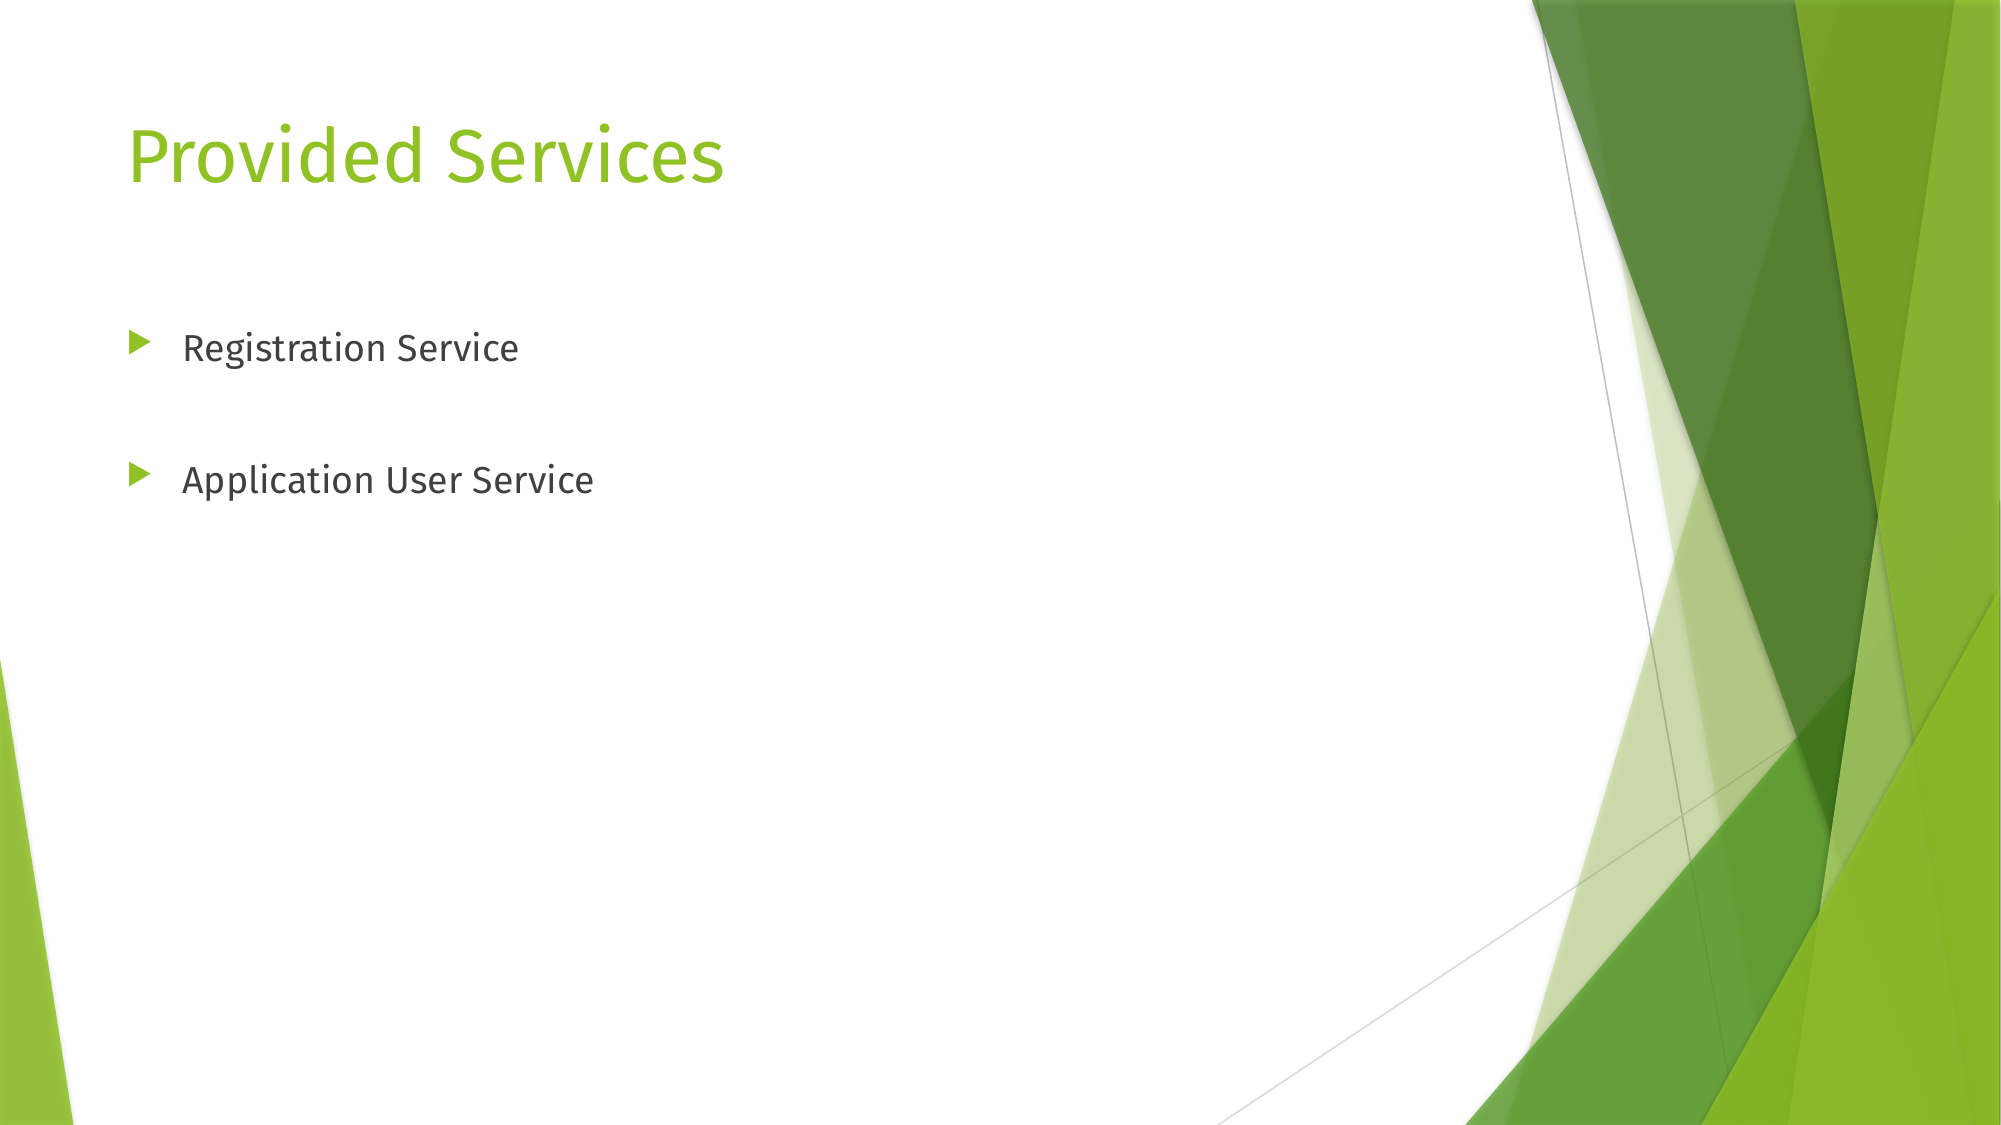

# Provided Services

Registration Service

Application User Service